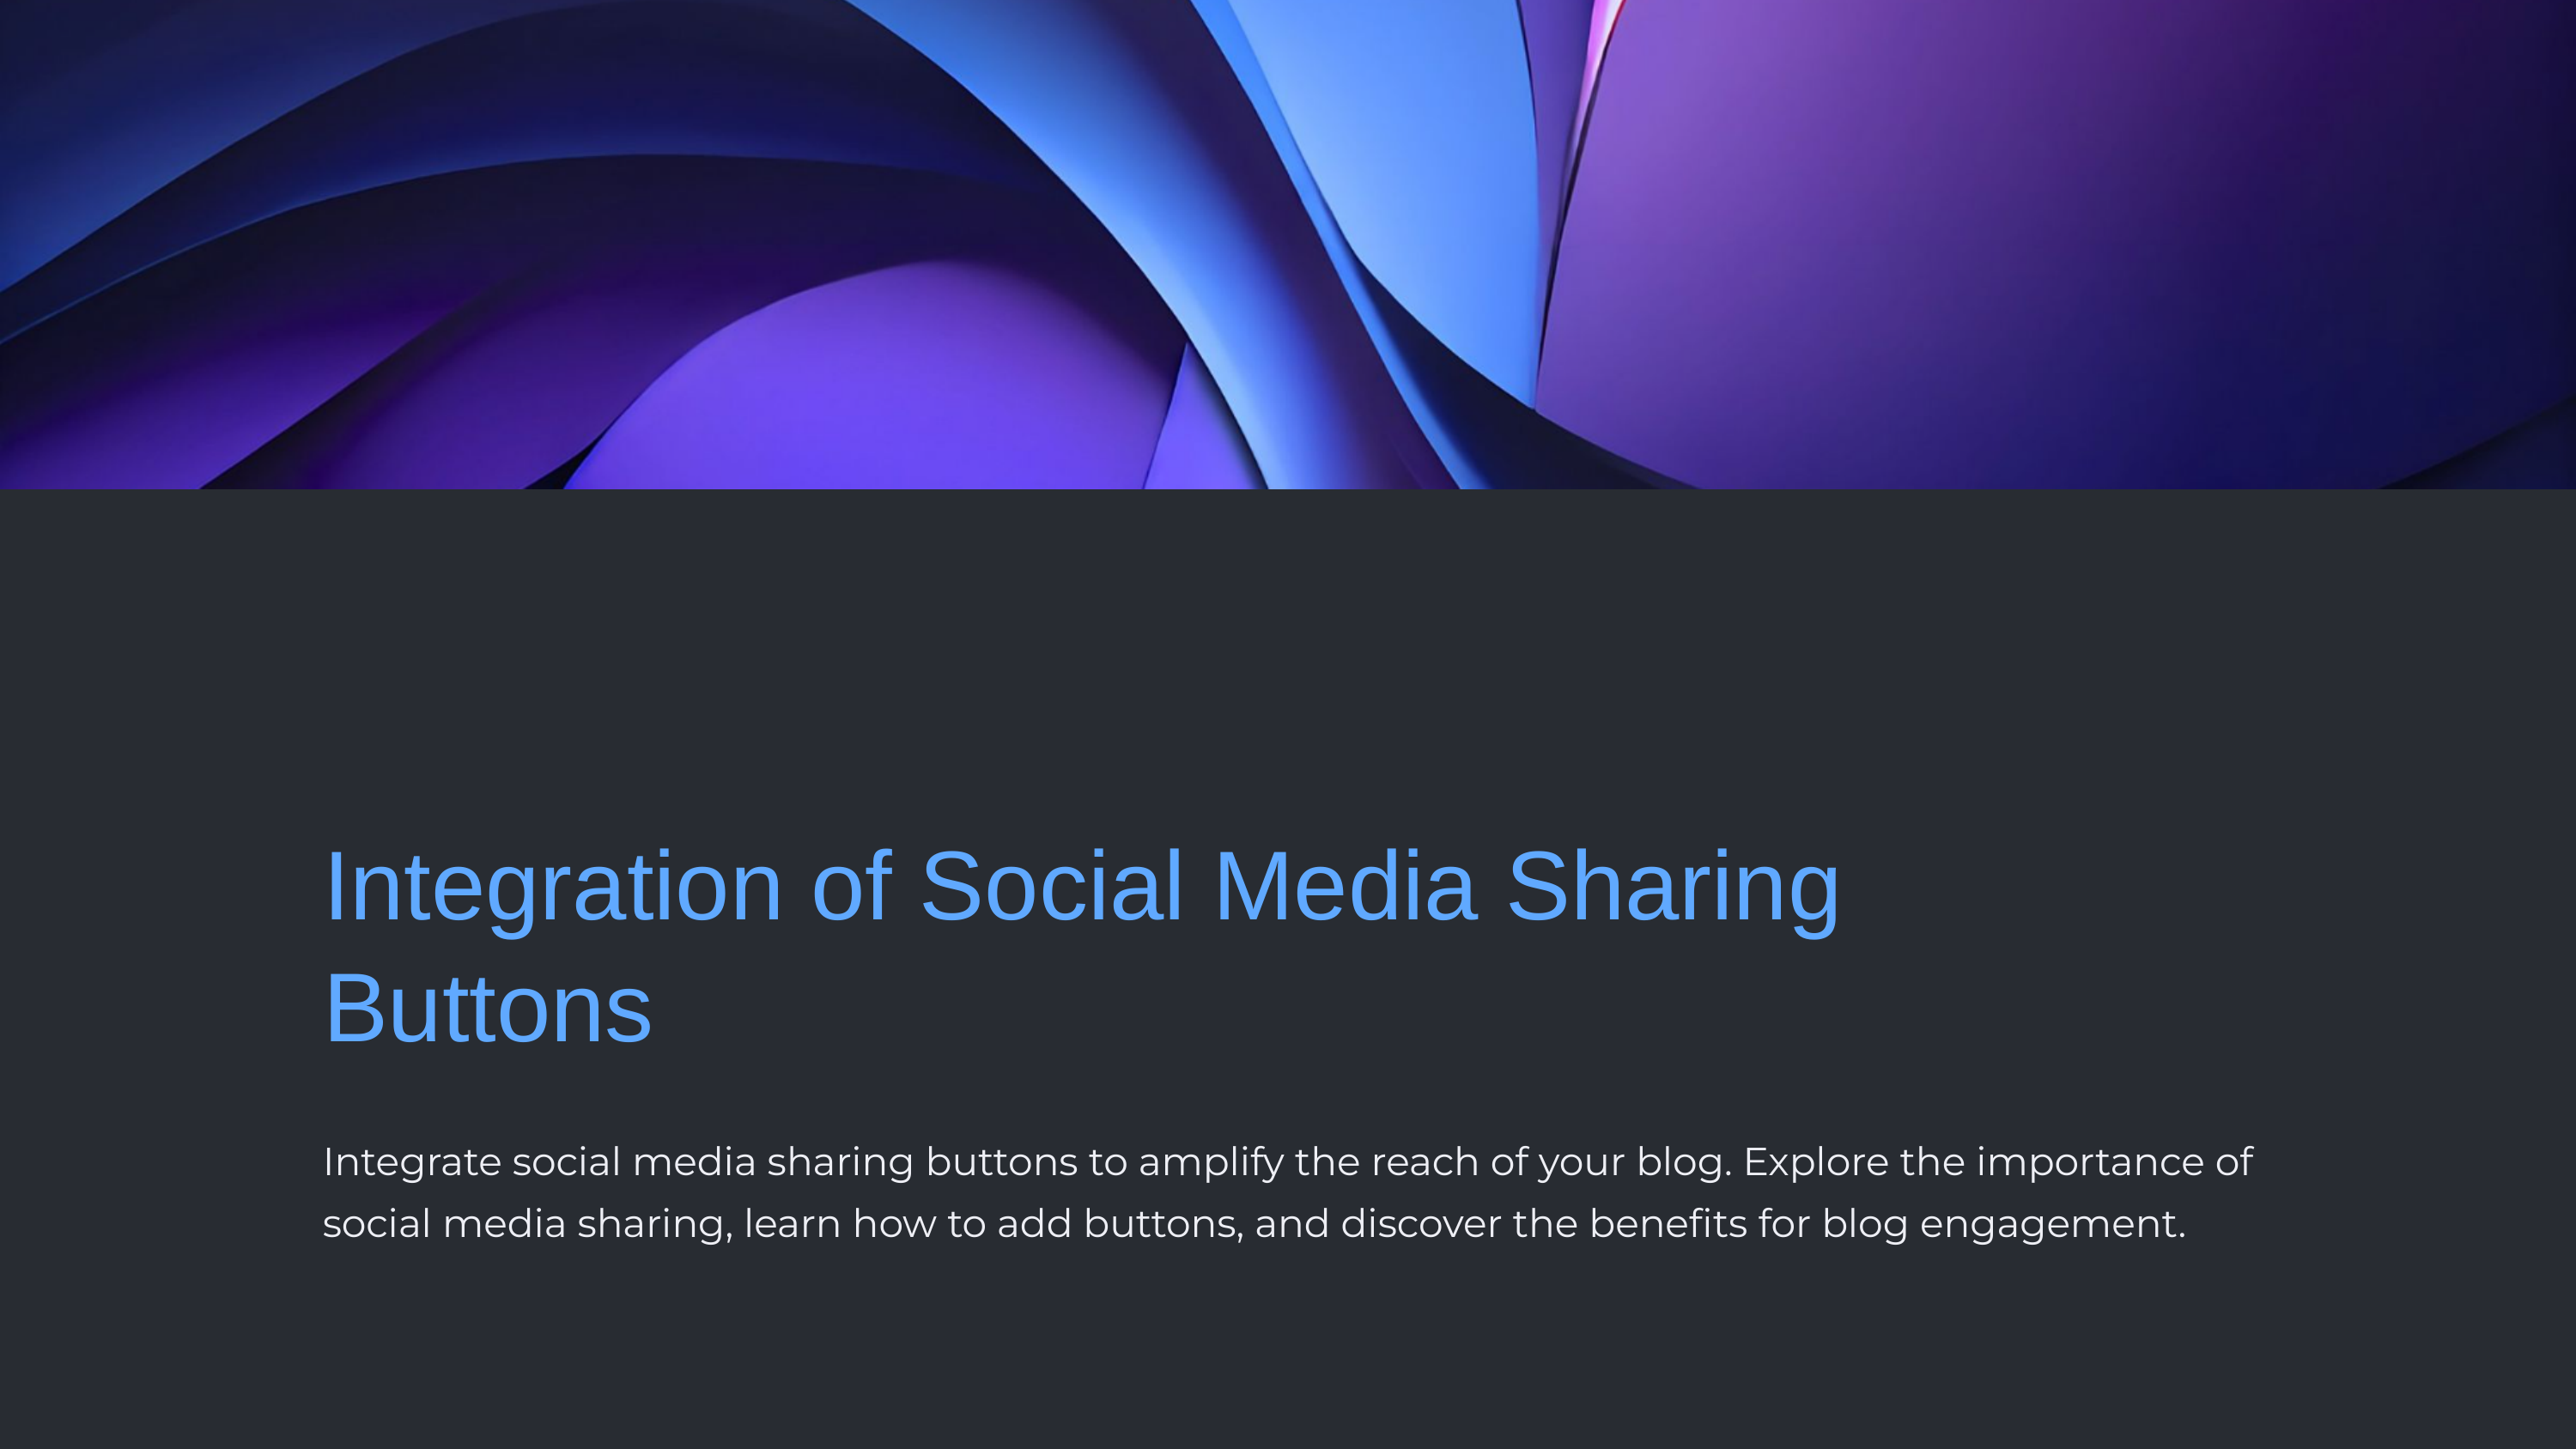

Integration of Social Media Sharing Buttons
Integrate social media sharing buttons to amplify the reach of your blog. Explore the importance of social media sharing, learn how to add buttons, and discover the benefits for blog engagement.